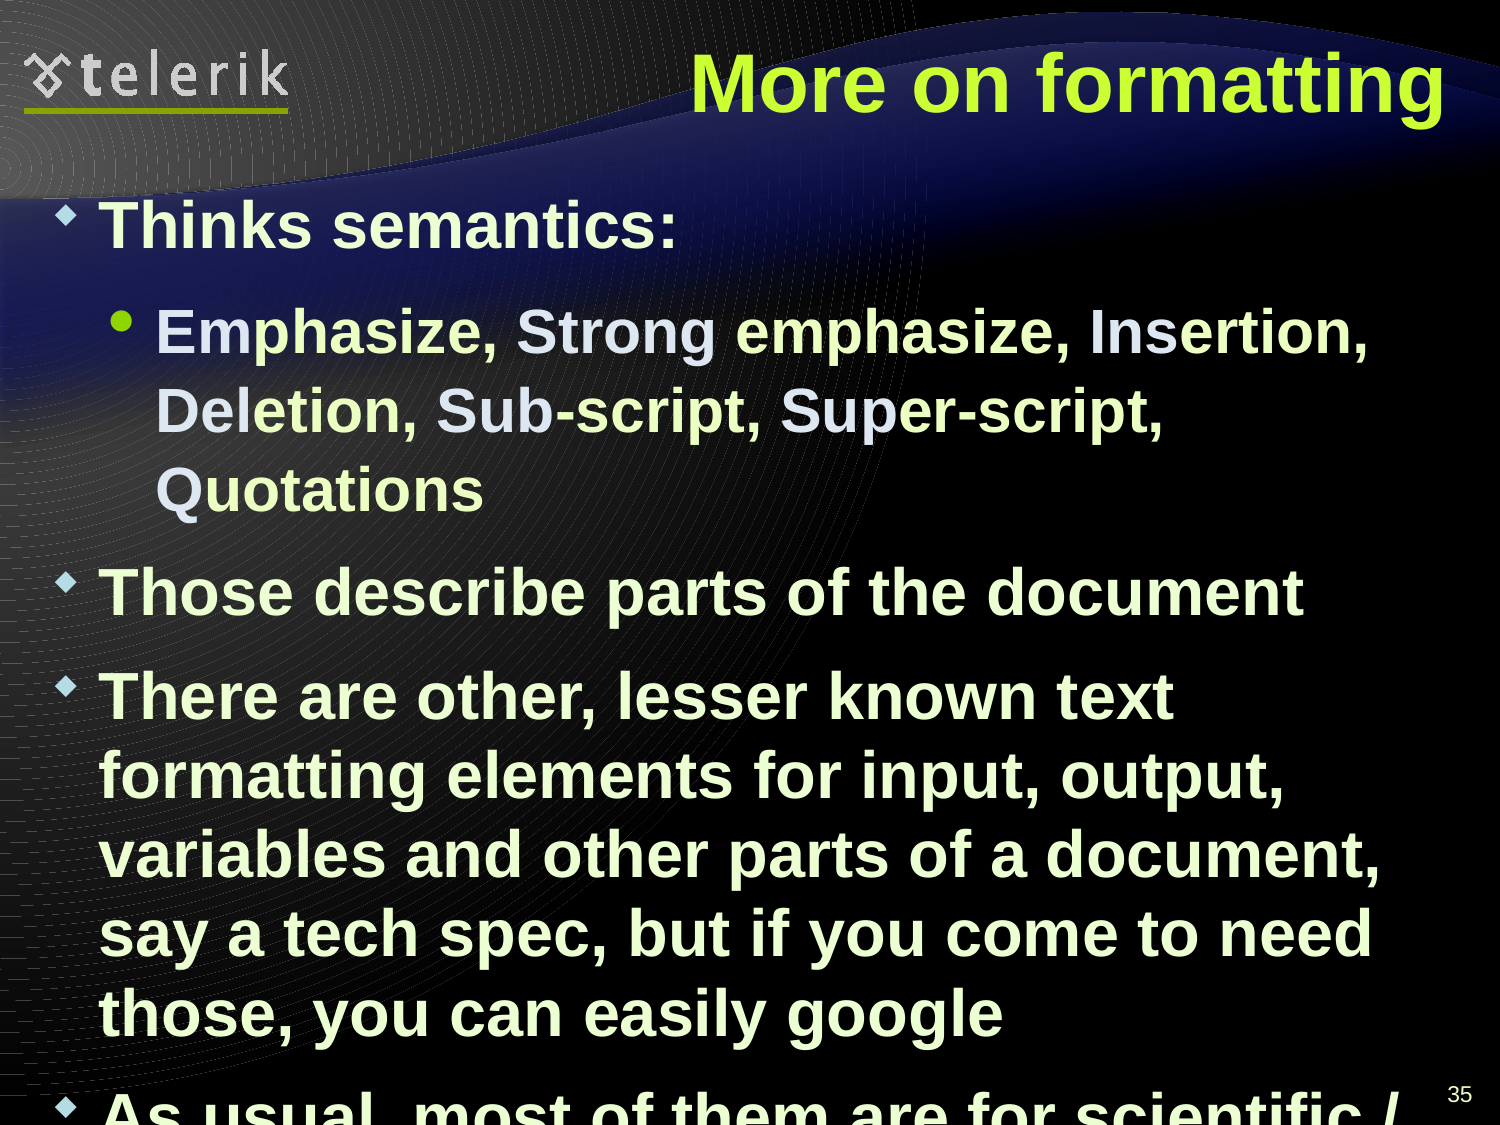

# More on formatting
Thinks semantics:
Emphasize, Strong emphasize, Insertion, Deletion, Sub-script, Super-script, Quotations
Those describe parts of the document
There are other, lesser known text formatting elements for input, output, variables and other parts of a document, say a tech spec, but if you come to need those, you can easily google
As usual, most of them are for scientific / engineering purposes and might look weird
35